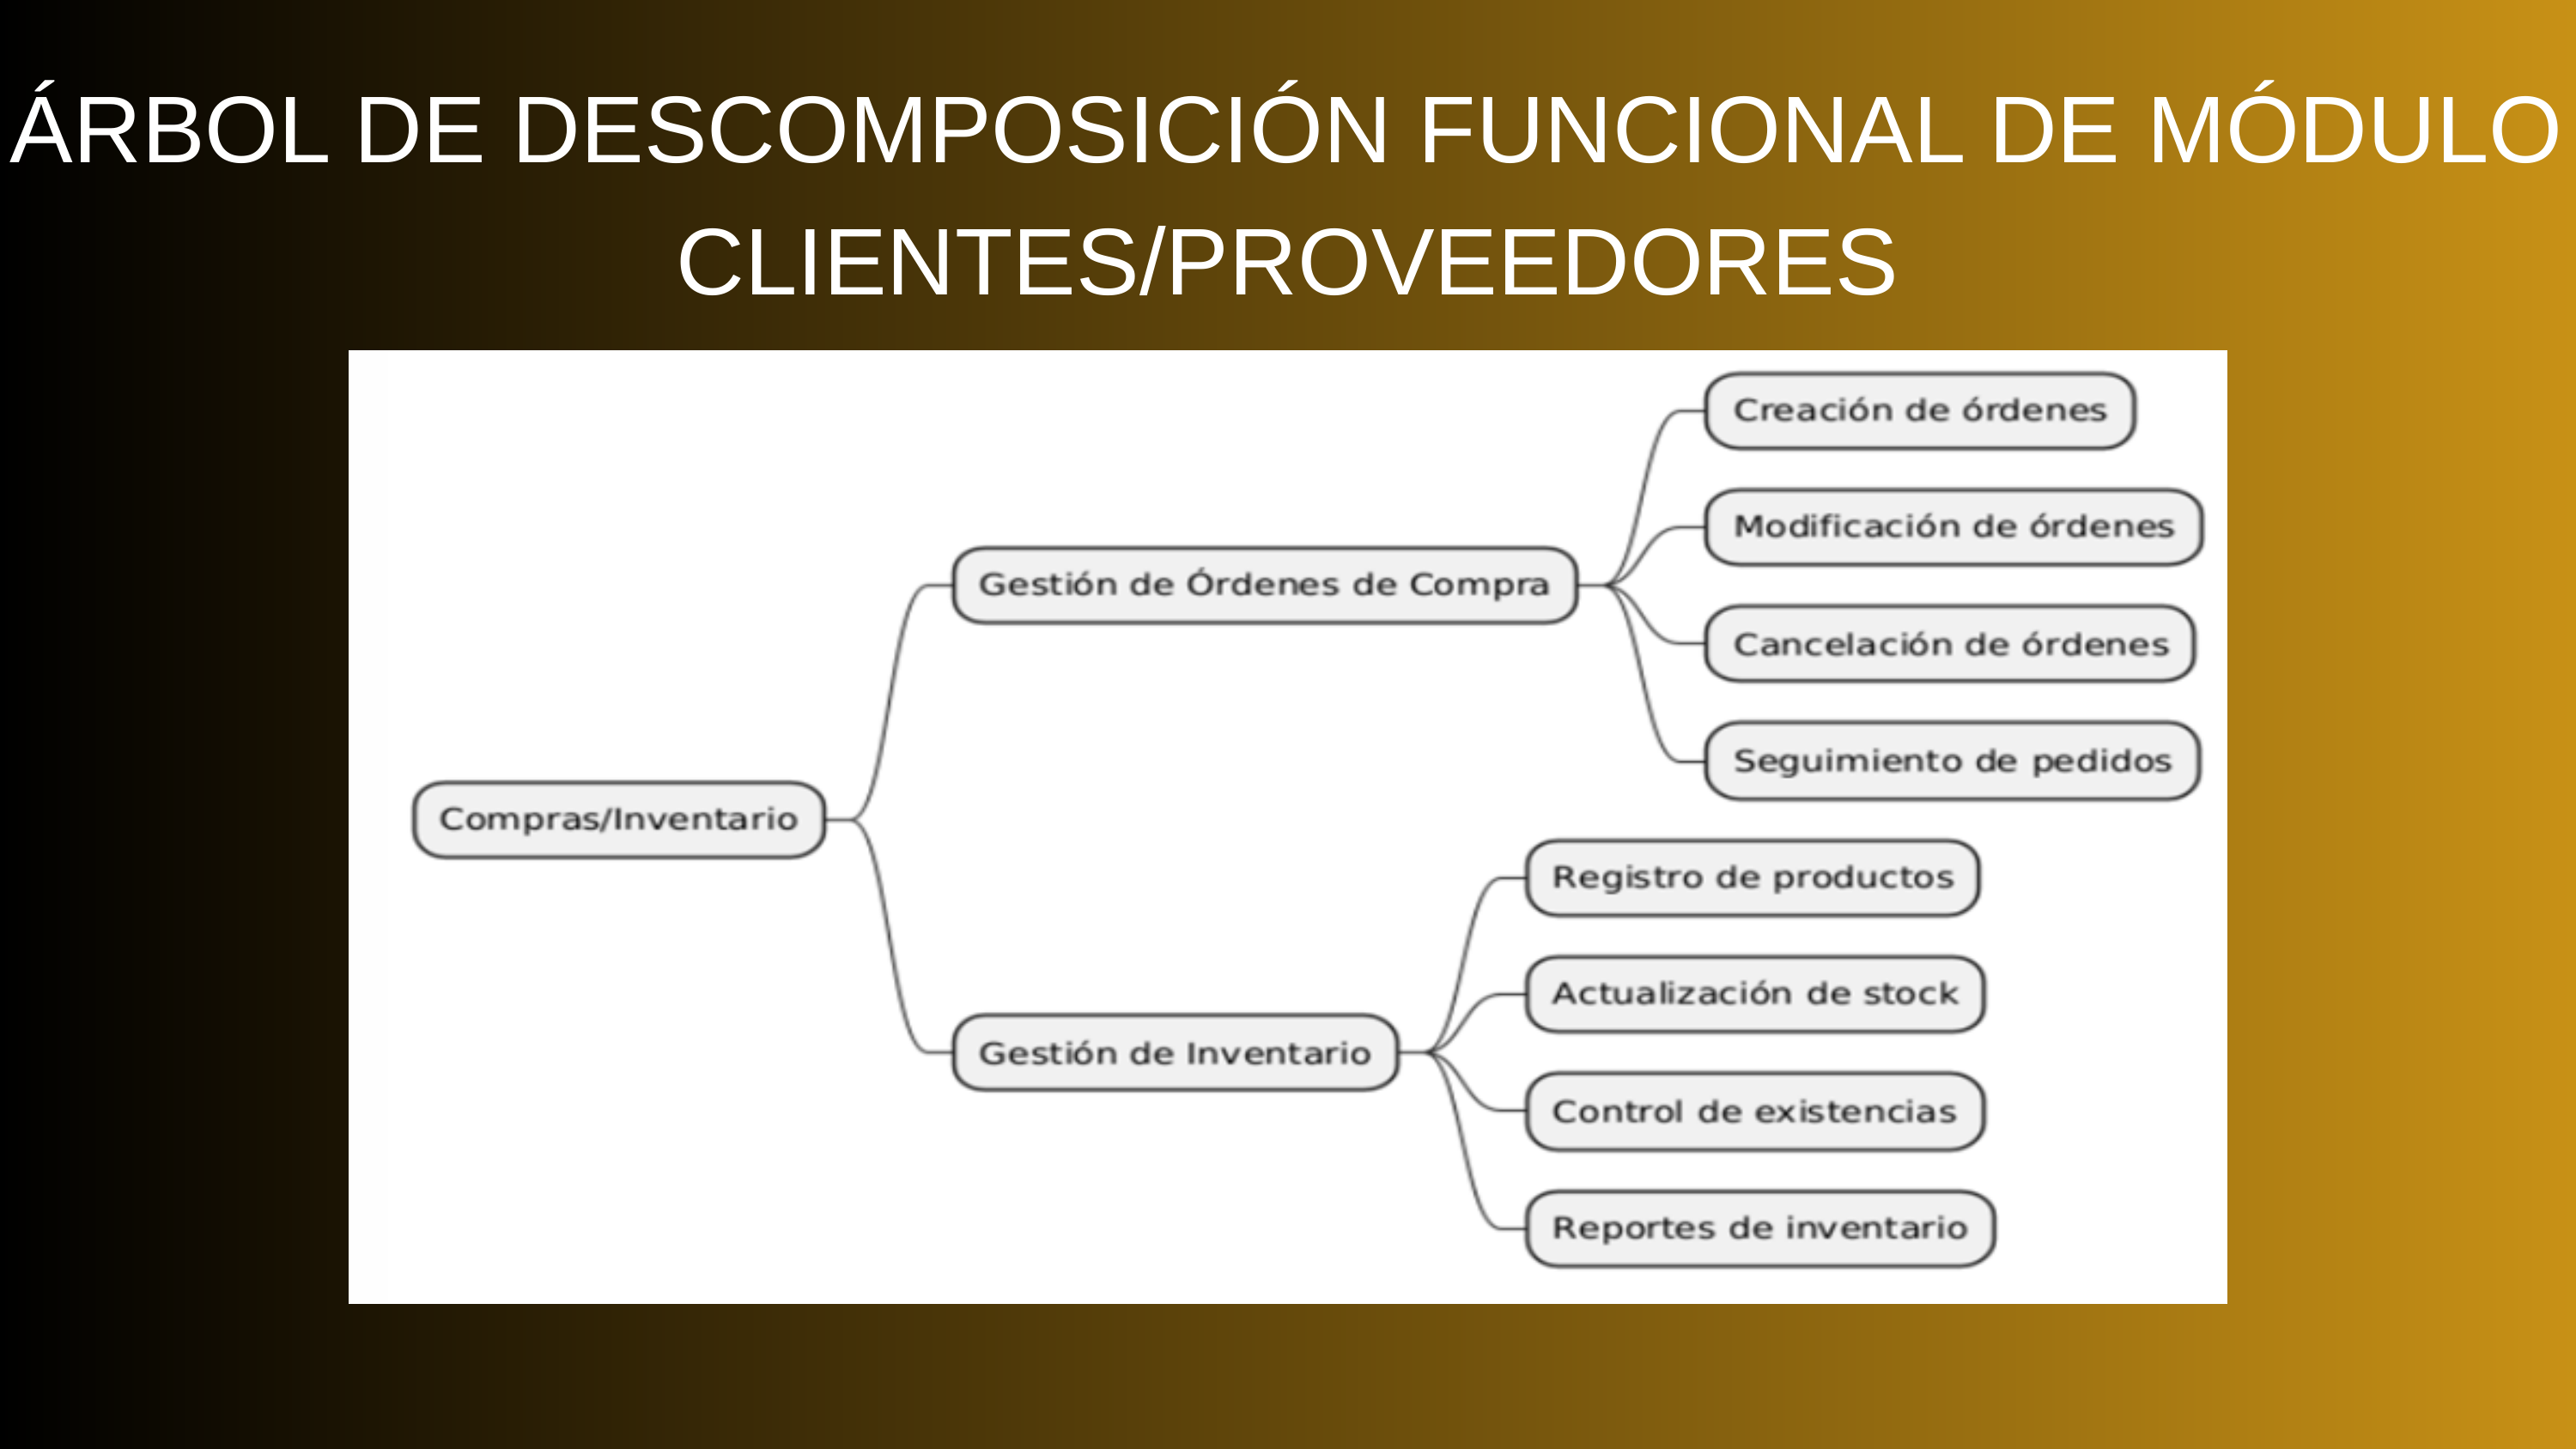

ÁRBOL DE DESCOMPOSICIÓN FUNCIONAL DE MÓDULO CLIENTES/PROVEEDORES